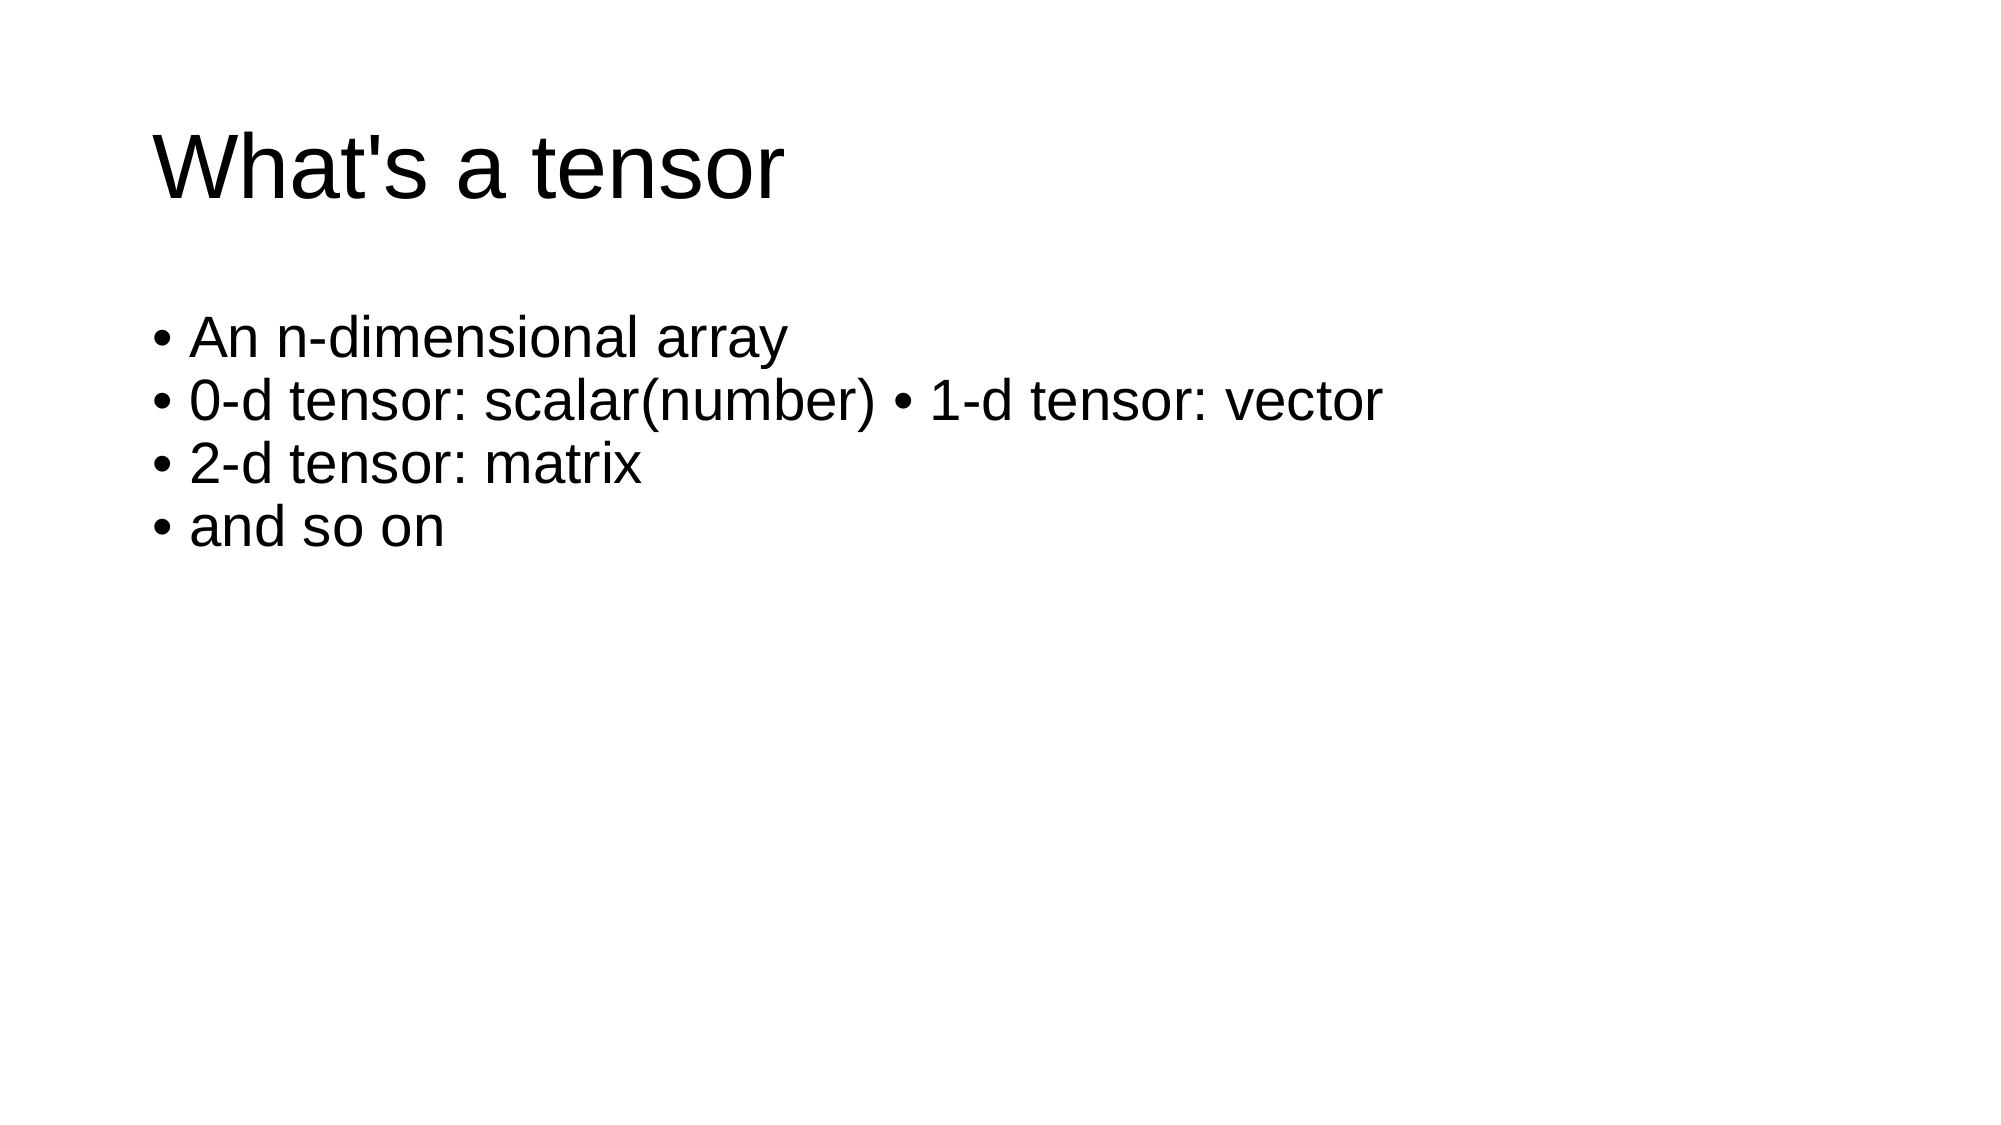

# What's a tensor
• An n-dimensional array
• 0-d tensor: scalar(number) • 1-d tensor: vector
• 2-d tensor: matrix
• and so on